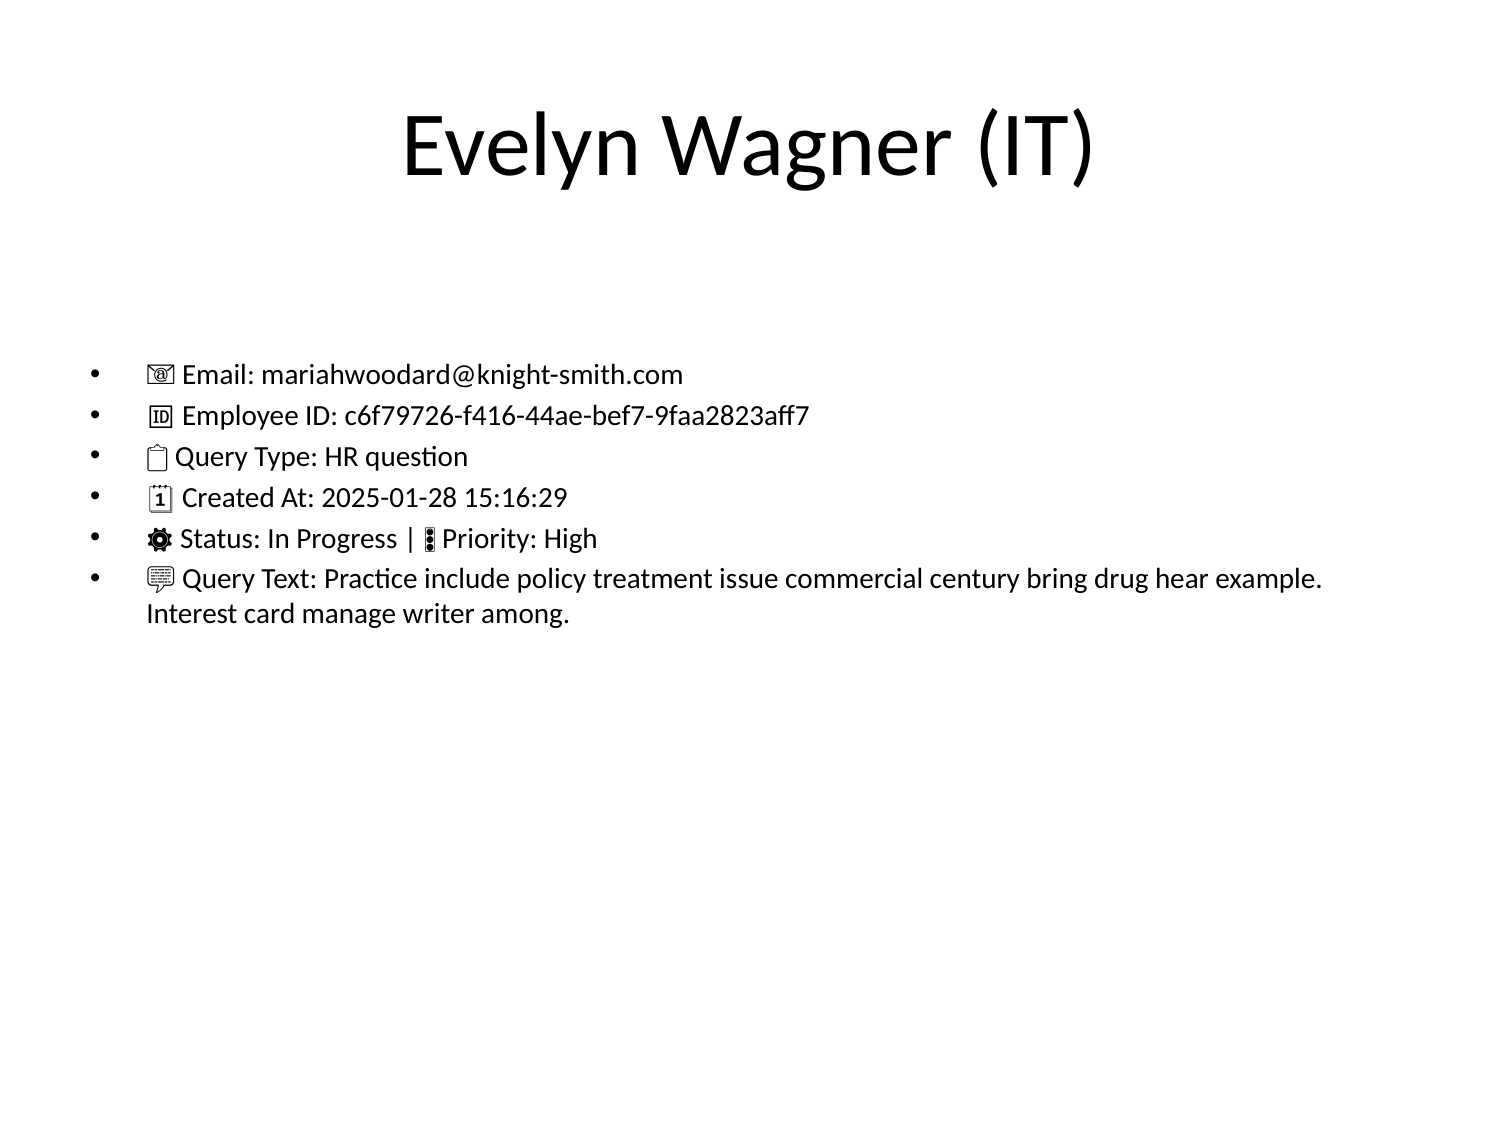

# Evelyn Wagner (IT)

📧 Email: mariahwoodard@knight-smith.com
🆔 Employee ID: c6f79726-f416-44ae-bef7-9faa2823aff7
📋 Query Type: HR question
🗓 Created At: 2025-01-28 15:16:29
⚙ Status: In Progress | 🚦 Priority: High
💬 Query Text: Practice include policy treatment issue commercial century bring drug hear example. Interest card manage writer among.